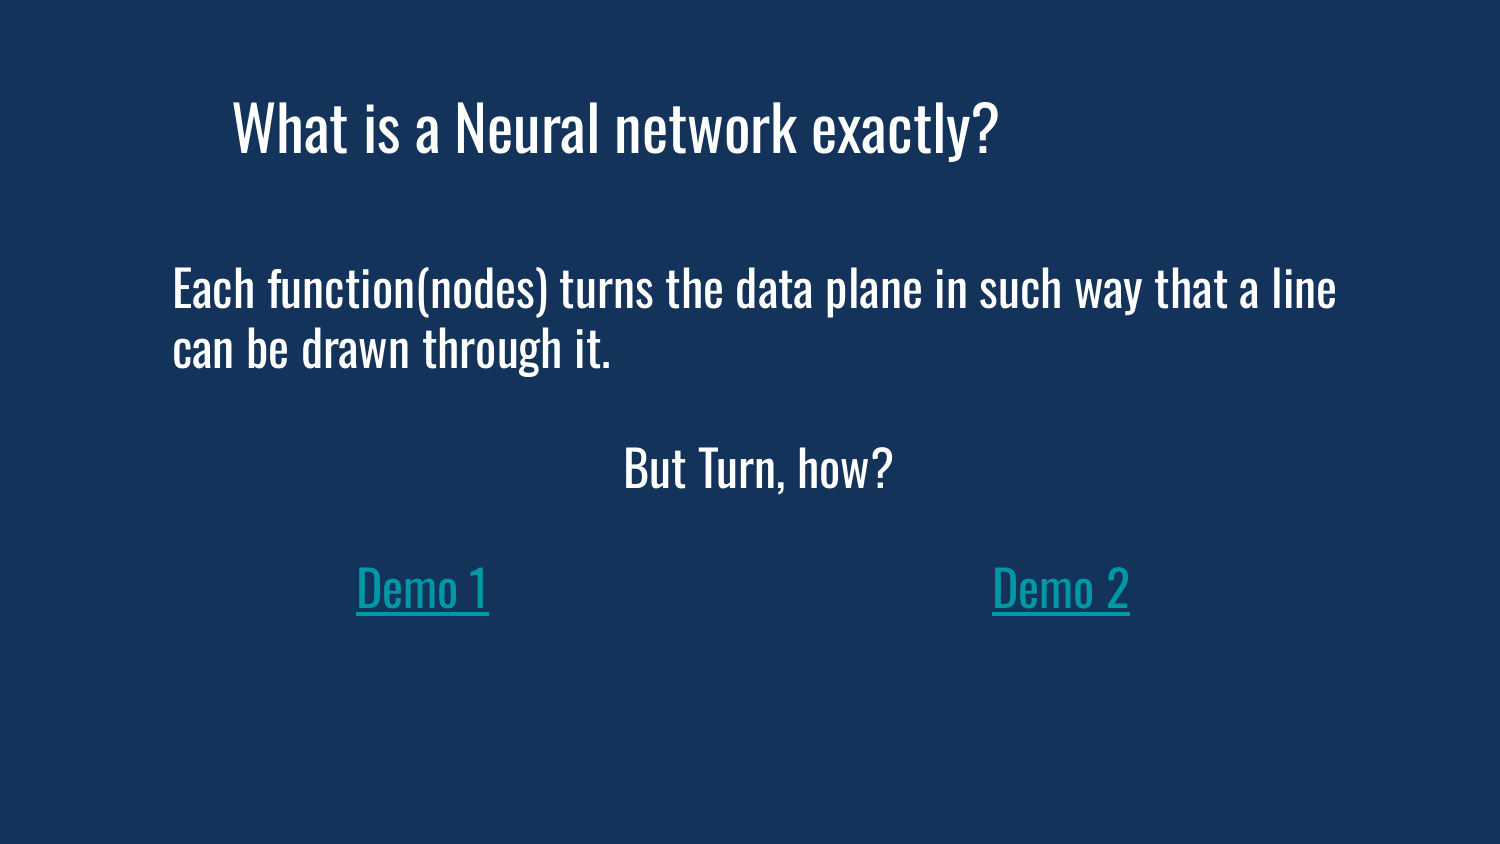

What is a Neural network exactly?
Each function(nodes) turns the data plane in such way that a line can be drawn through it.
But Turn, how?

                Demo 1                                                             Demo 2